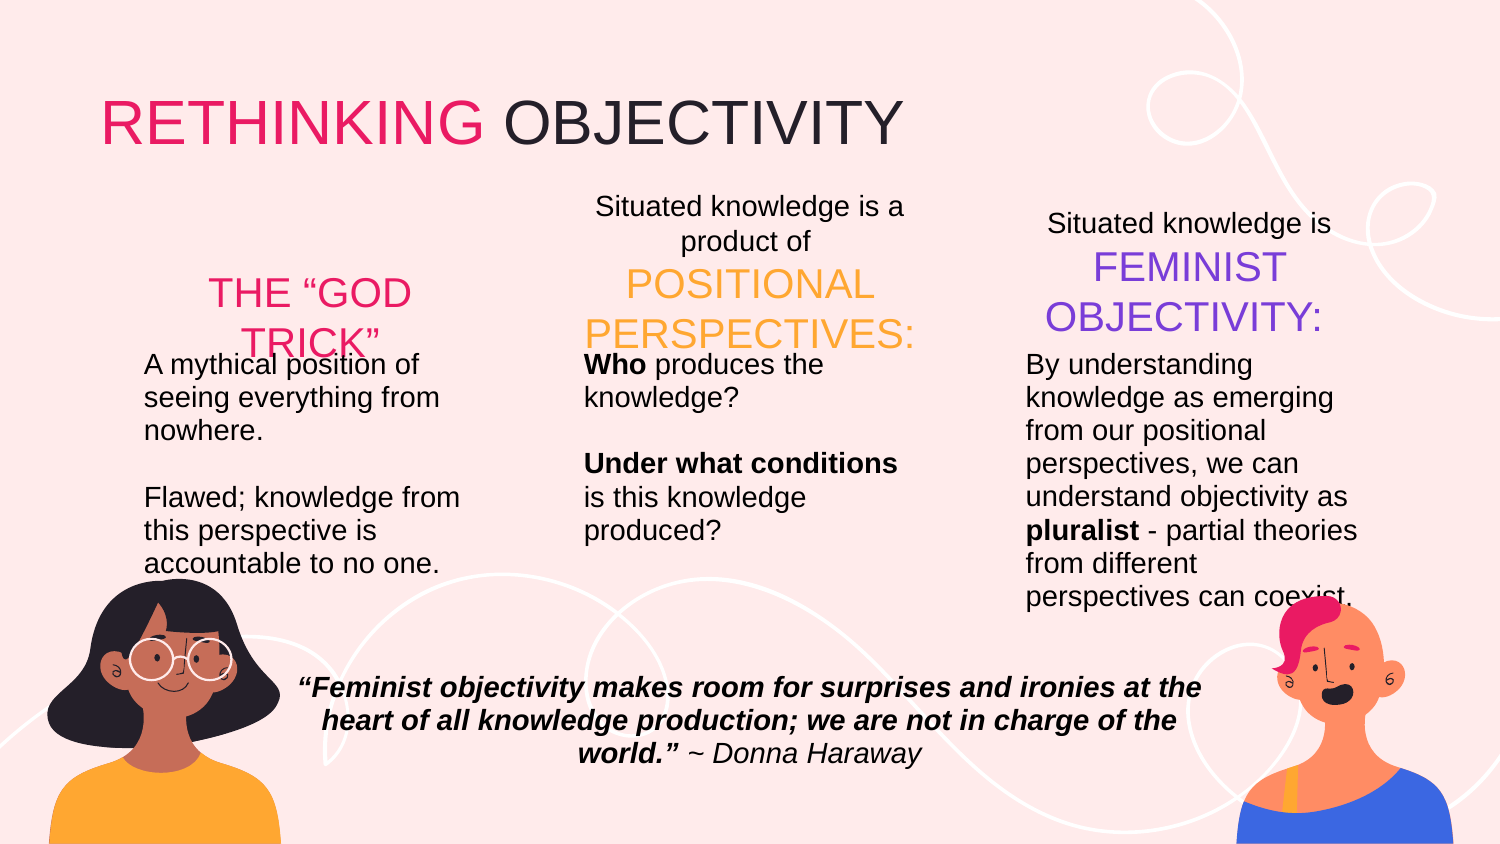

RETHINKING OBJECTIVITY
Situated knowledge is a product of
POSITIONAL PERSPECTIVES:
Situated knowledge is FEMINIST OBJECTIVITY:
THE “GOD TRICK”
A mythical position of seeing everything from nowhere.
Flawed; knowledge from this perspective is accountable to no one.
Who produces the knowledge?
Under what conditions is this knowledge produced?
By understanding knowledge as emerging from our positional perspectives, we can understand objectivity as pluralist - partial theories from different perspectives can coexist.

“Feminist objectivity makes room for surprises and ironies at the heart of all knowledge production; we are not in charge of the world.” ~ Donna Haraway